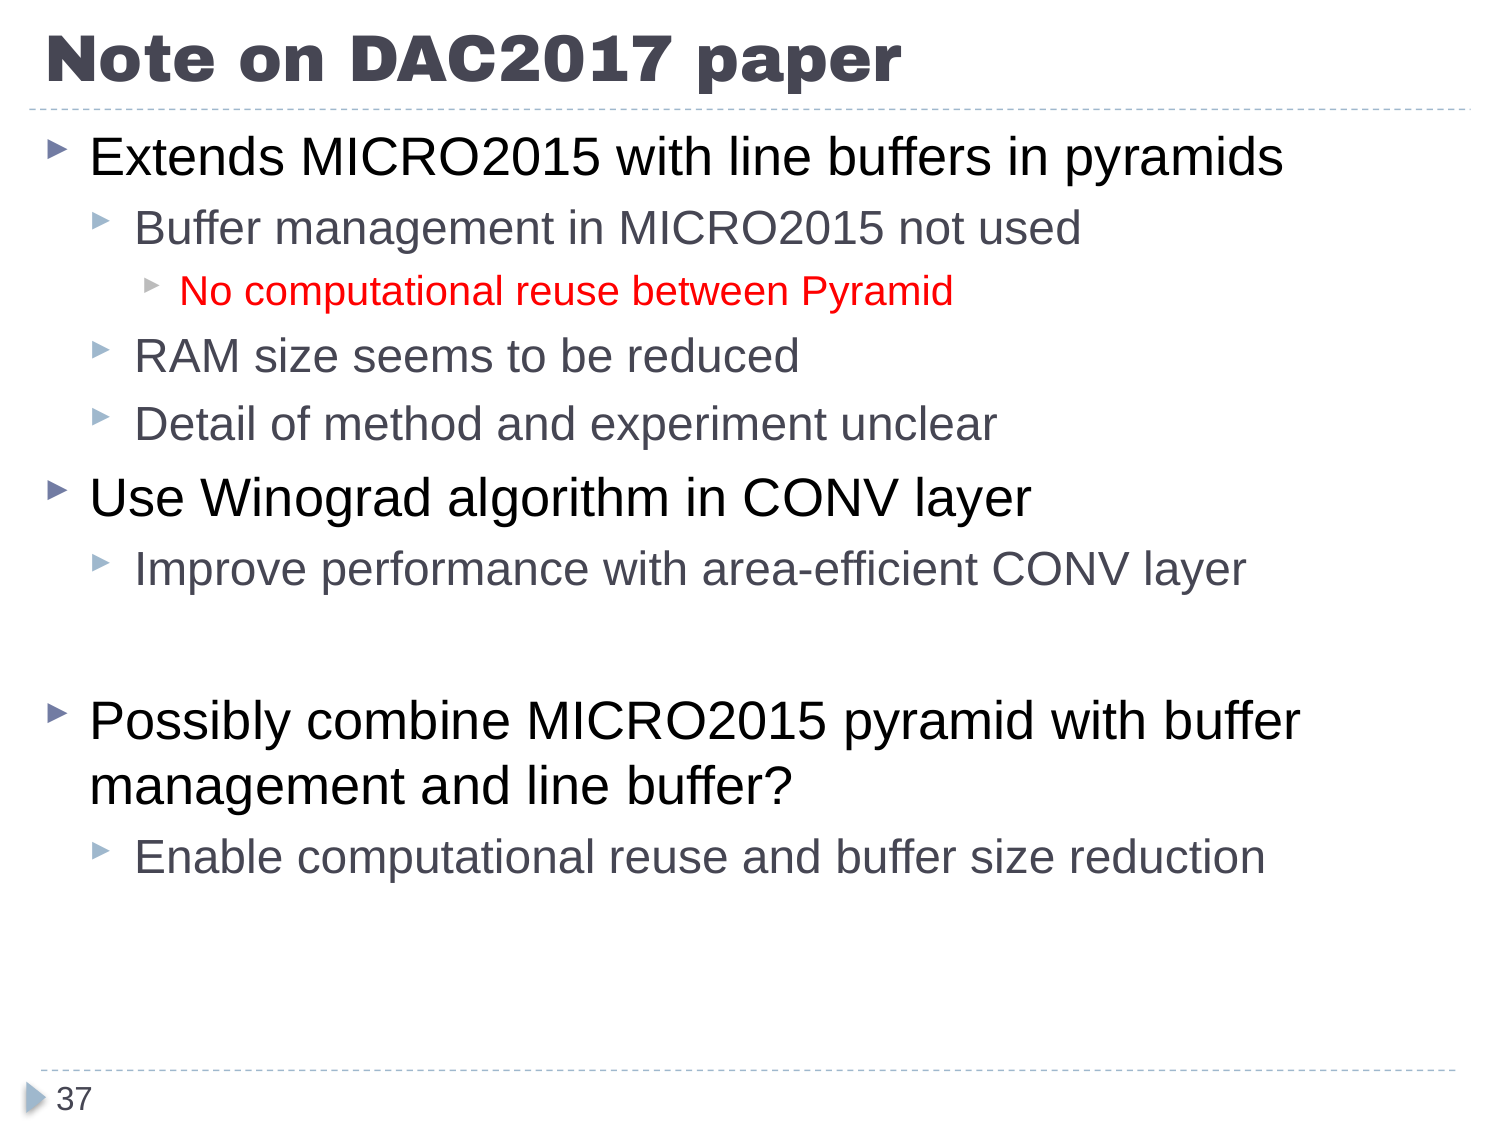

# Note on DAC2017 paper
Extends MICRO2015 with line buffers in pyramids
Buffer management in MICRO2015 not used
No computational reuse between Pyramid
RAM size seems to be reduced
Detail of method and experiment unclear
Use Winograd algorithm in CONV layer
Improve performance with area-efficient CONV layer

Possibly combine MICRO2015 pyramid with buffer management and line buffer?
Enable computational reuse and buffer size reduction
37